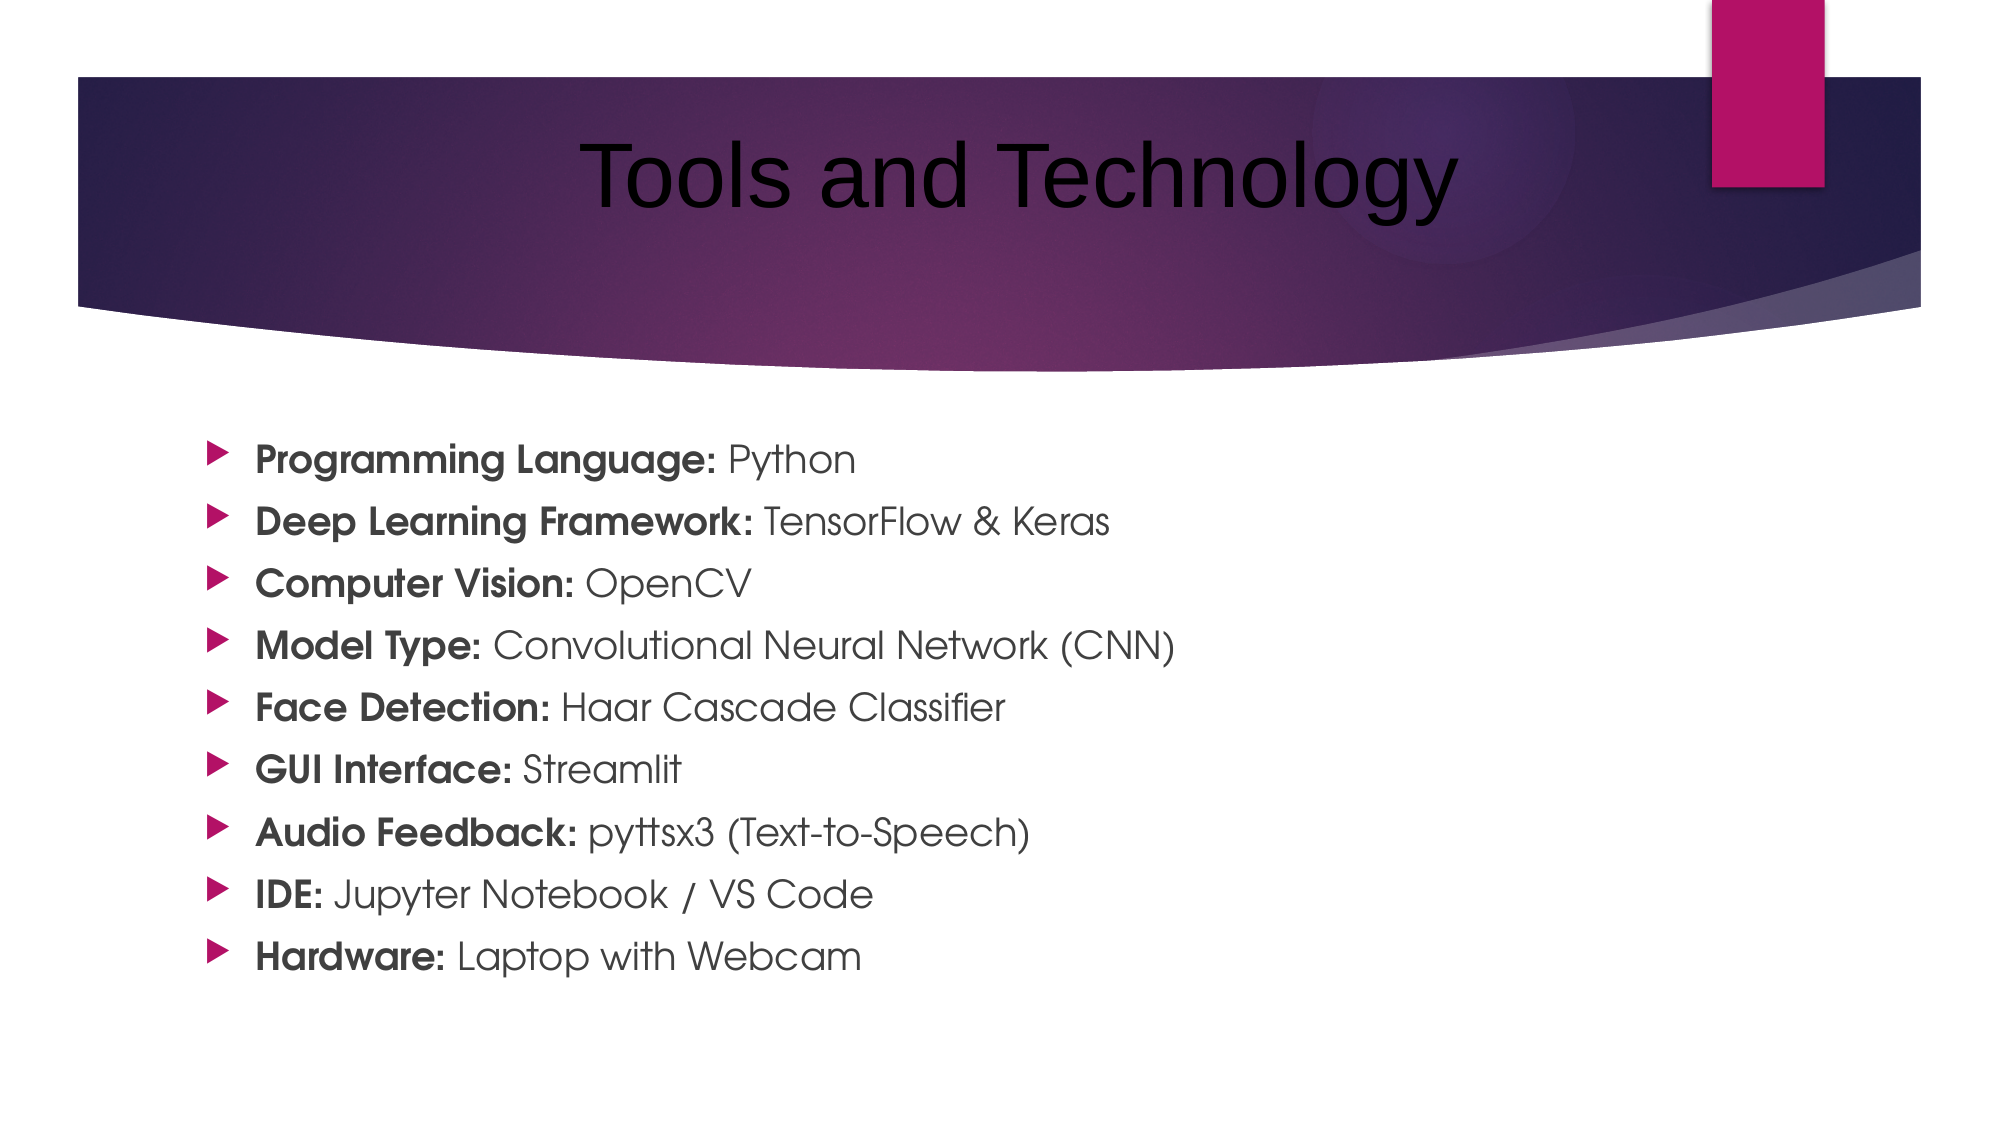

Tools and Technology
#
Programming Language: Python
Deep Learning Framework: TensorFlow & Keras
Computer Vision: OpenCV
Model Type: Convolutional Neural Network (CNN)
Face Detection: Haar Cascade Classifier
GUI Interface: Streamlit
Audio Feedback: pyttsx3 (Text-to-Speech)
IDE: Jupyter Notebook / VS Code
Hardware: Laptop with Webcam